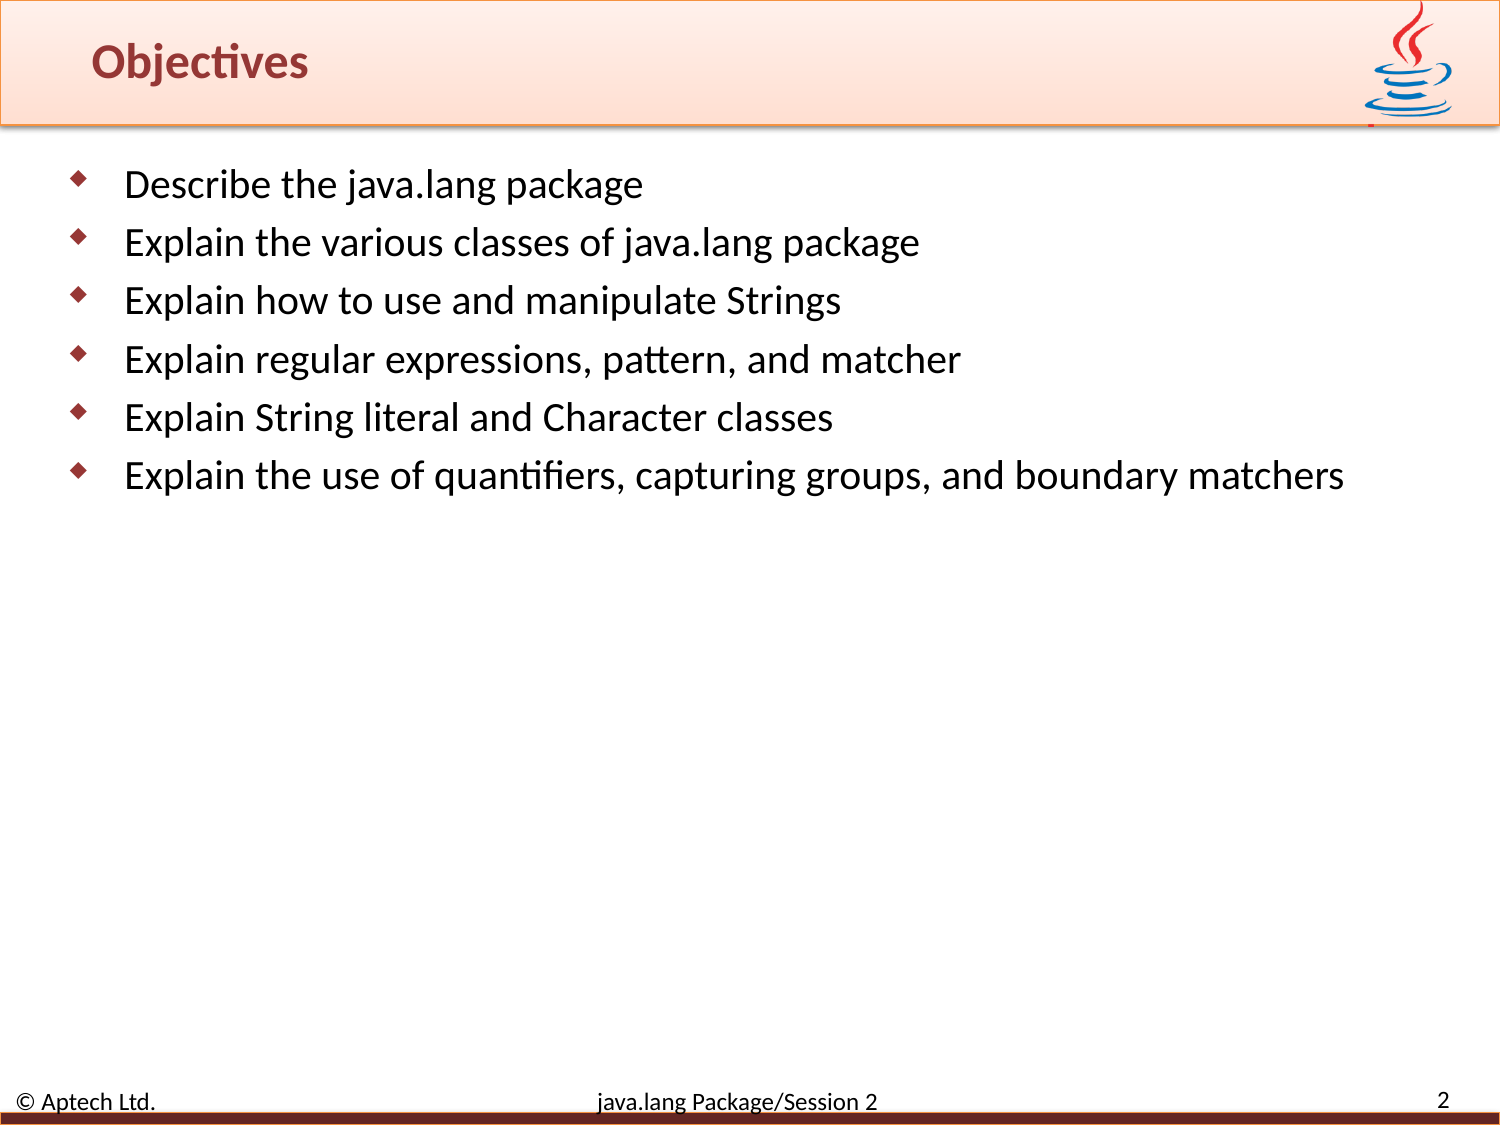

# Objectives
Describe the java.lang package
Explain the various classes of java.lang package
Explain how to use and manipulate Strings
Explain regular expressions, pattern, and matcher
Explain String literal and Character classes
Explain the use of quantifiers, capturing groups, and boundary matchers

2
© Aptech Ltd.                                                                             java.lang Package/Session 2